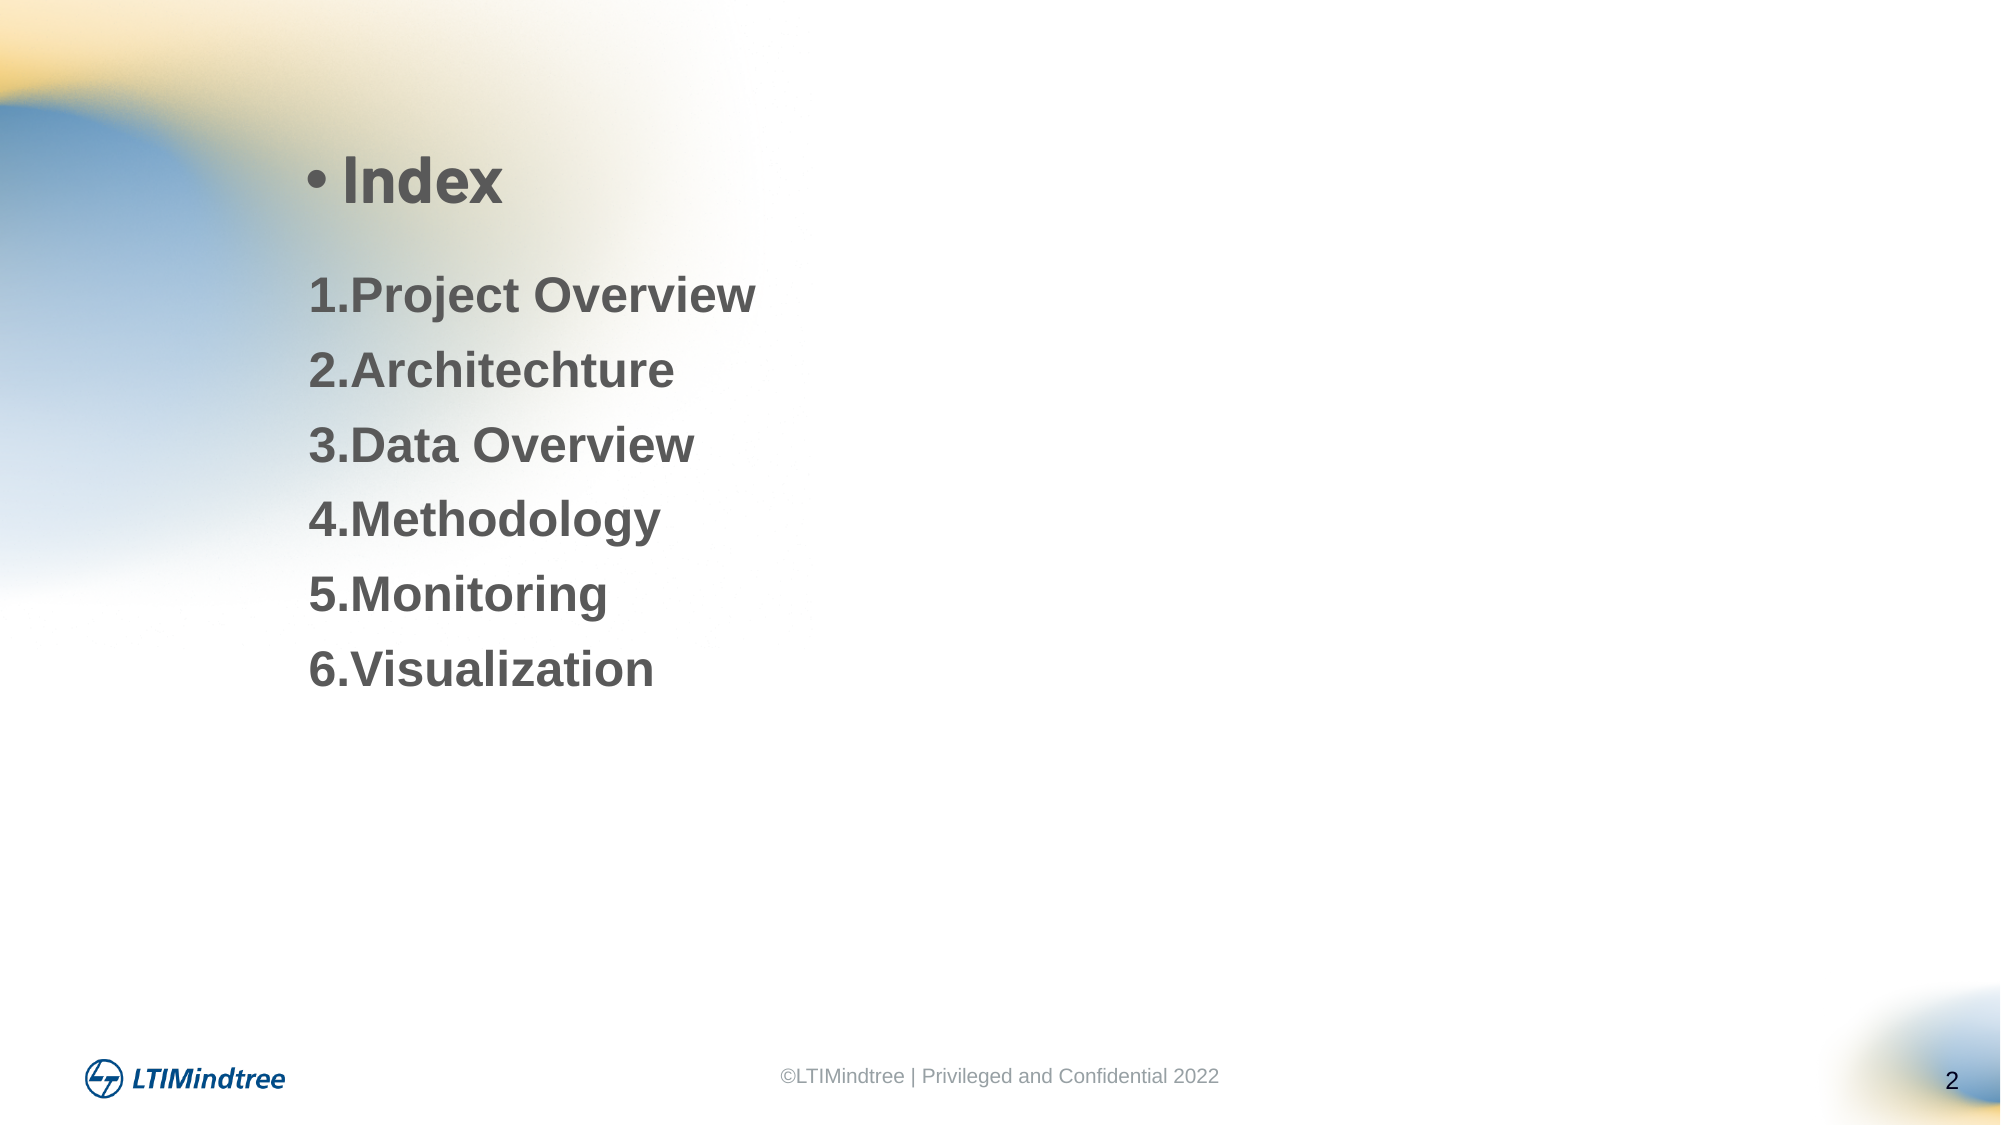

Index
1.Project Overview
2.Architechture
3.Data Overview
4.Methodology
5.Monitoring
6.Visualization